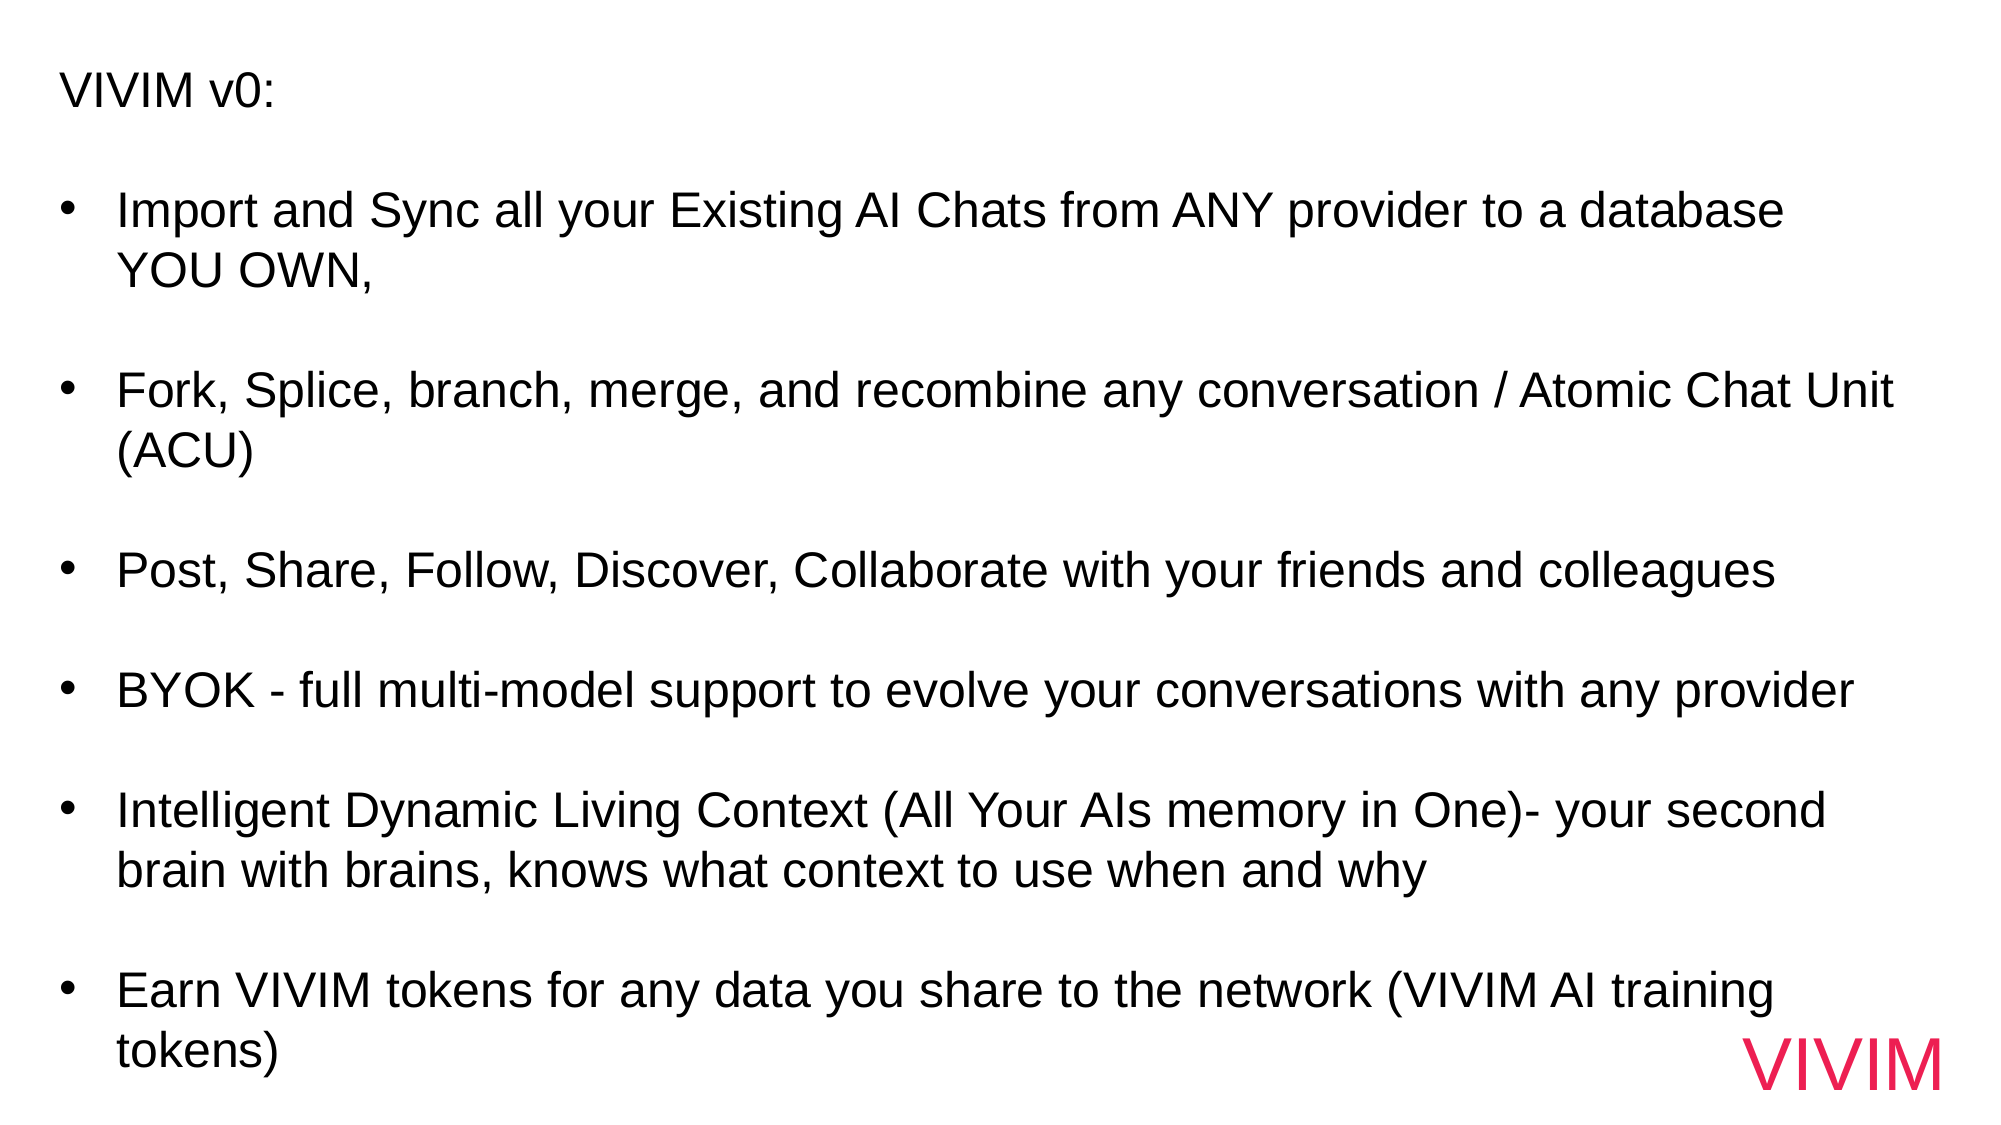

VIVIM v0:

Import and Sync all your Existing AI Chats from ANY provider to a database  YOU OWN,

Fork, Splice, branch, merge, and recombine any conversation / Atomic Chat Unit (ACU)

Post, Share, Follow, Discover, Collaborate with your friends and colleagues

BYOK - full multi-model support to evolve your conversations with any provider

Intelligent Dynamic Living Context (All Your AIs memory in One)- your second brain with brains, knows what context to use when and why

Earn VIVIM tokens for any data you share to the network (VIVIM AI training tokens)

VIVIM